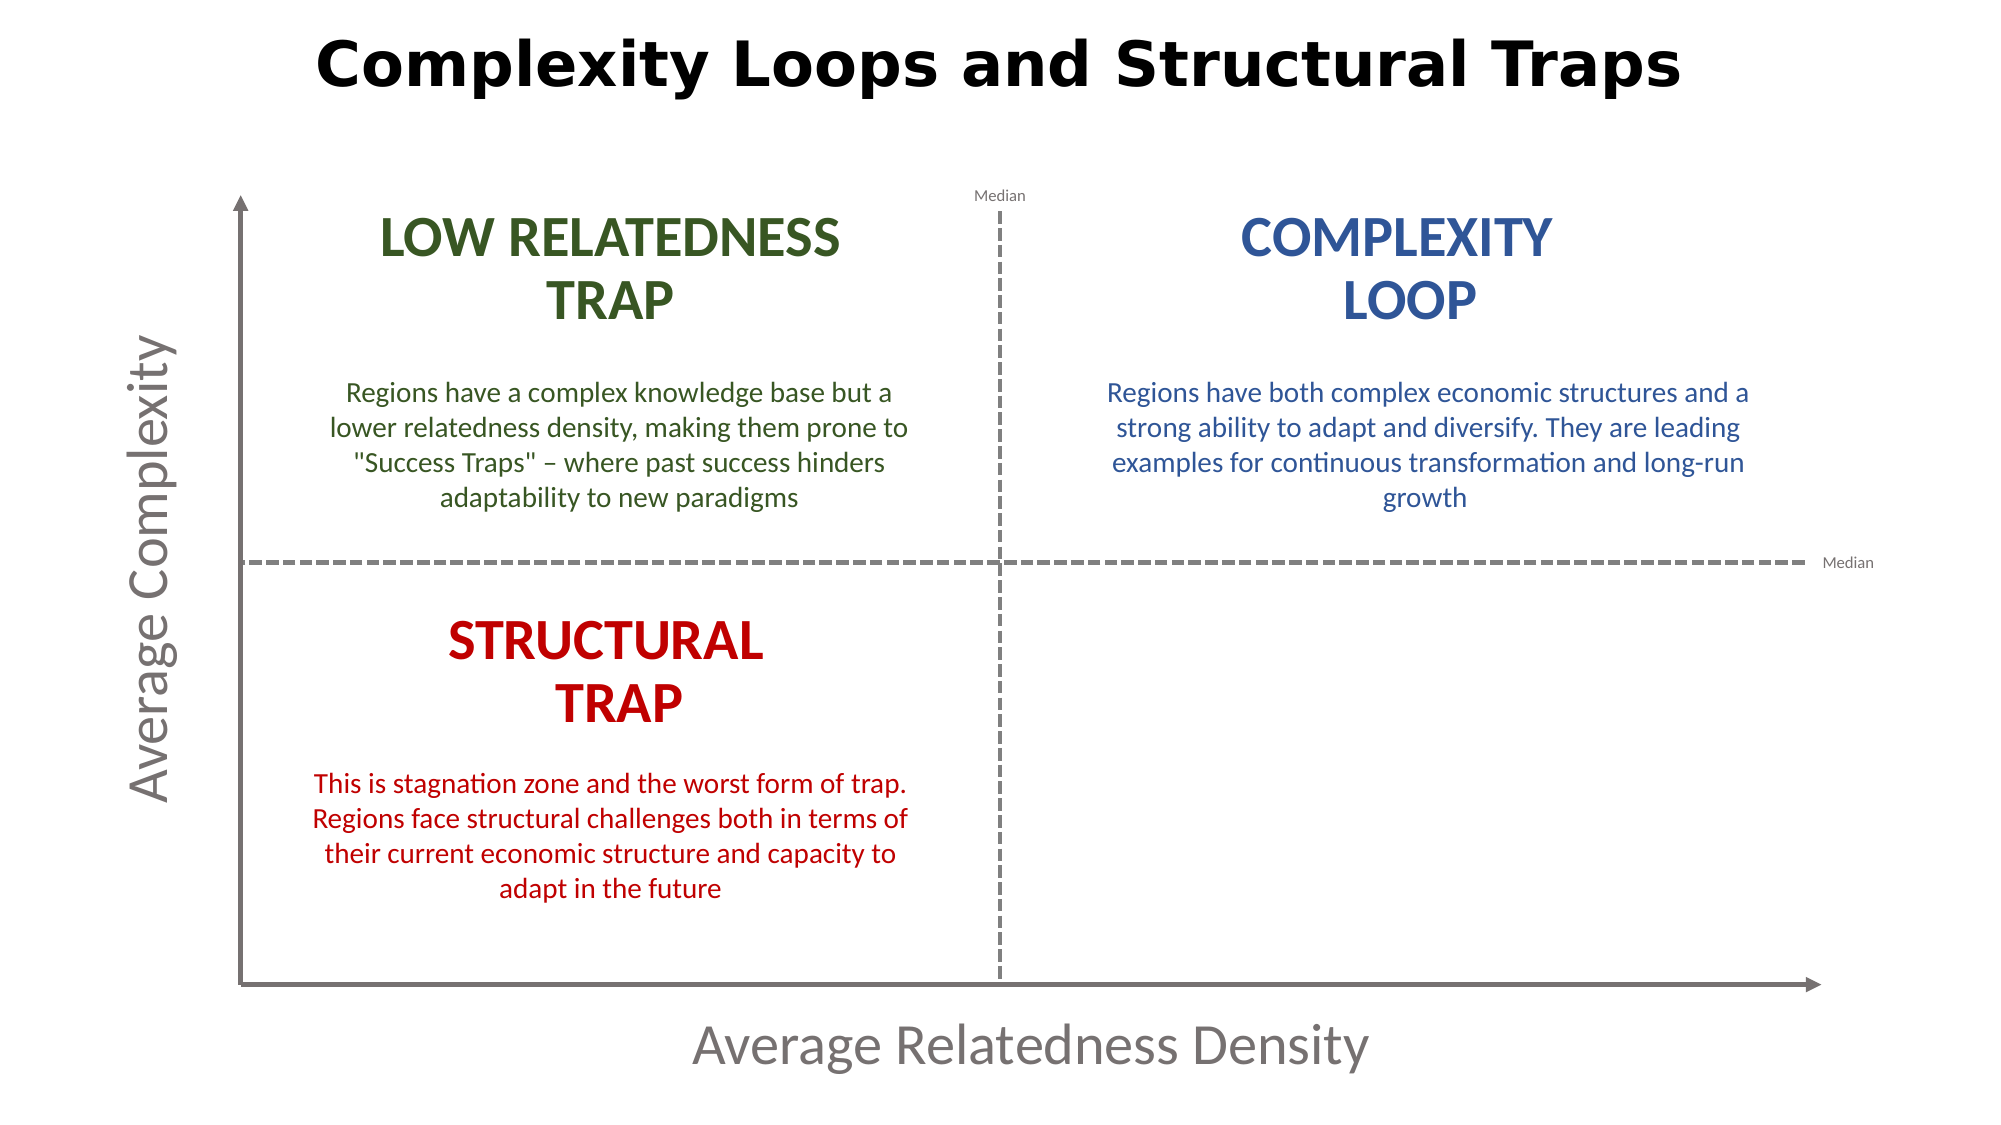

# Complexity Loops and Structural Traps
Median
LOW RELATEDNESS TRAP
COMPLEXITY   LOOP
Regions have both complex economic structures and a strong ability to adapt and diversify. They are leading examples for continuous transformation and long-run growth
Regions have a complex knowledge base but a lower relatedness density, making them prone to "Success Traps" – where past success hinders adaptability to new paradigms
Average Complexity
Median
STRUCTURAL   TRAP
This is stagnation zone and the worst form of trap. Regions face structural challenges both in terms of their current economic structure and capacity to adapt in the future
Average Relatedness Density